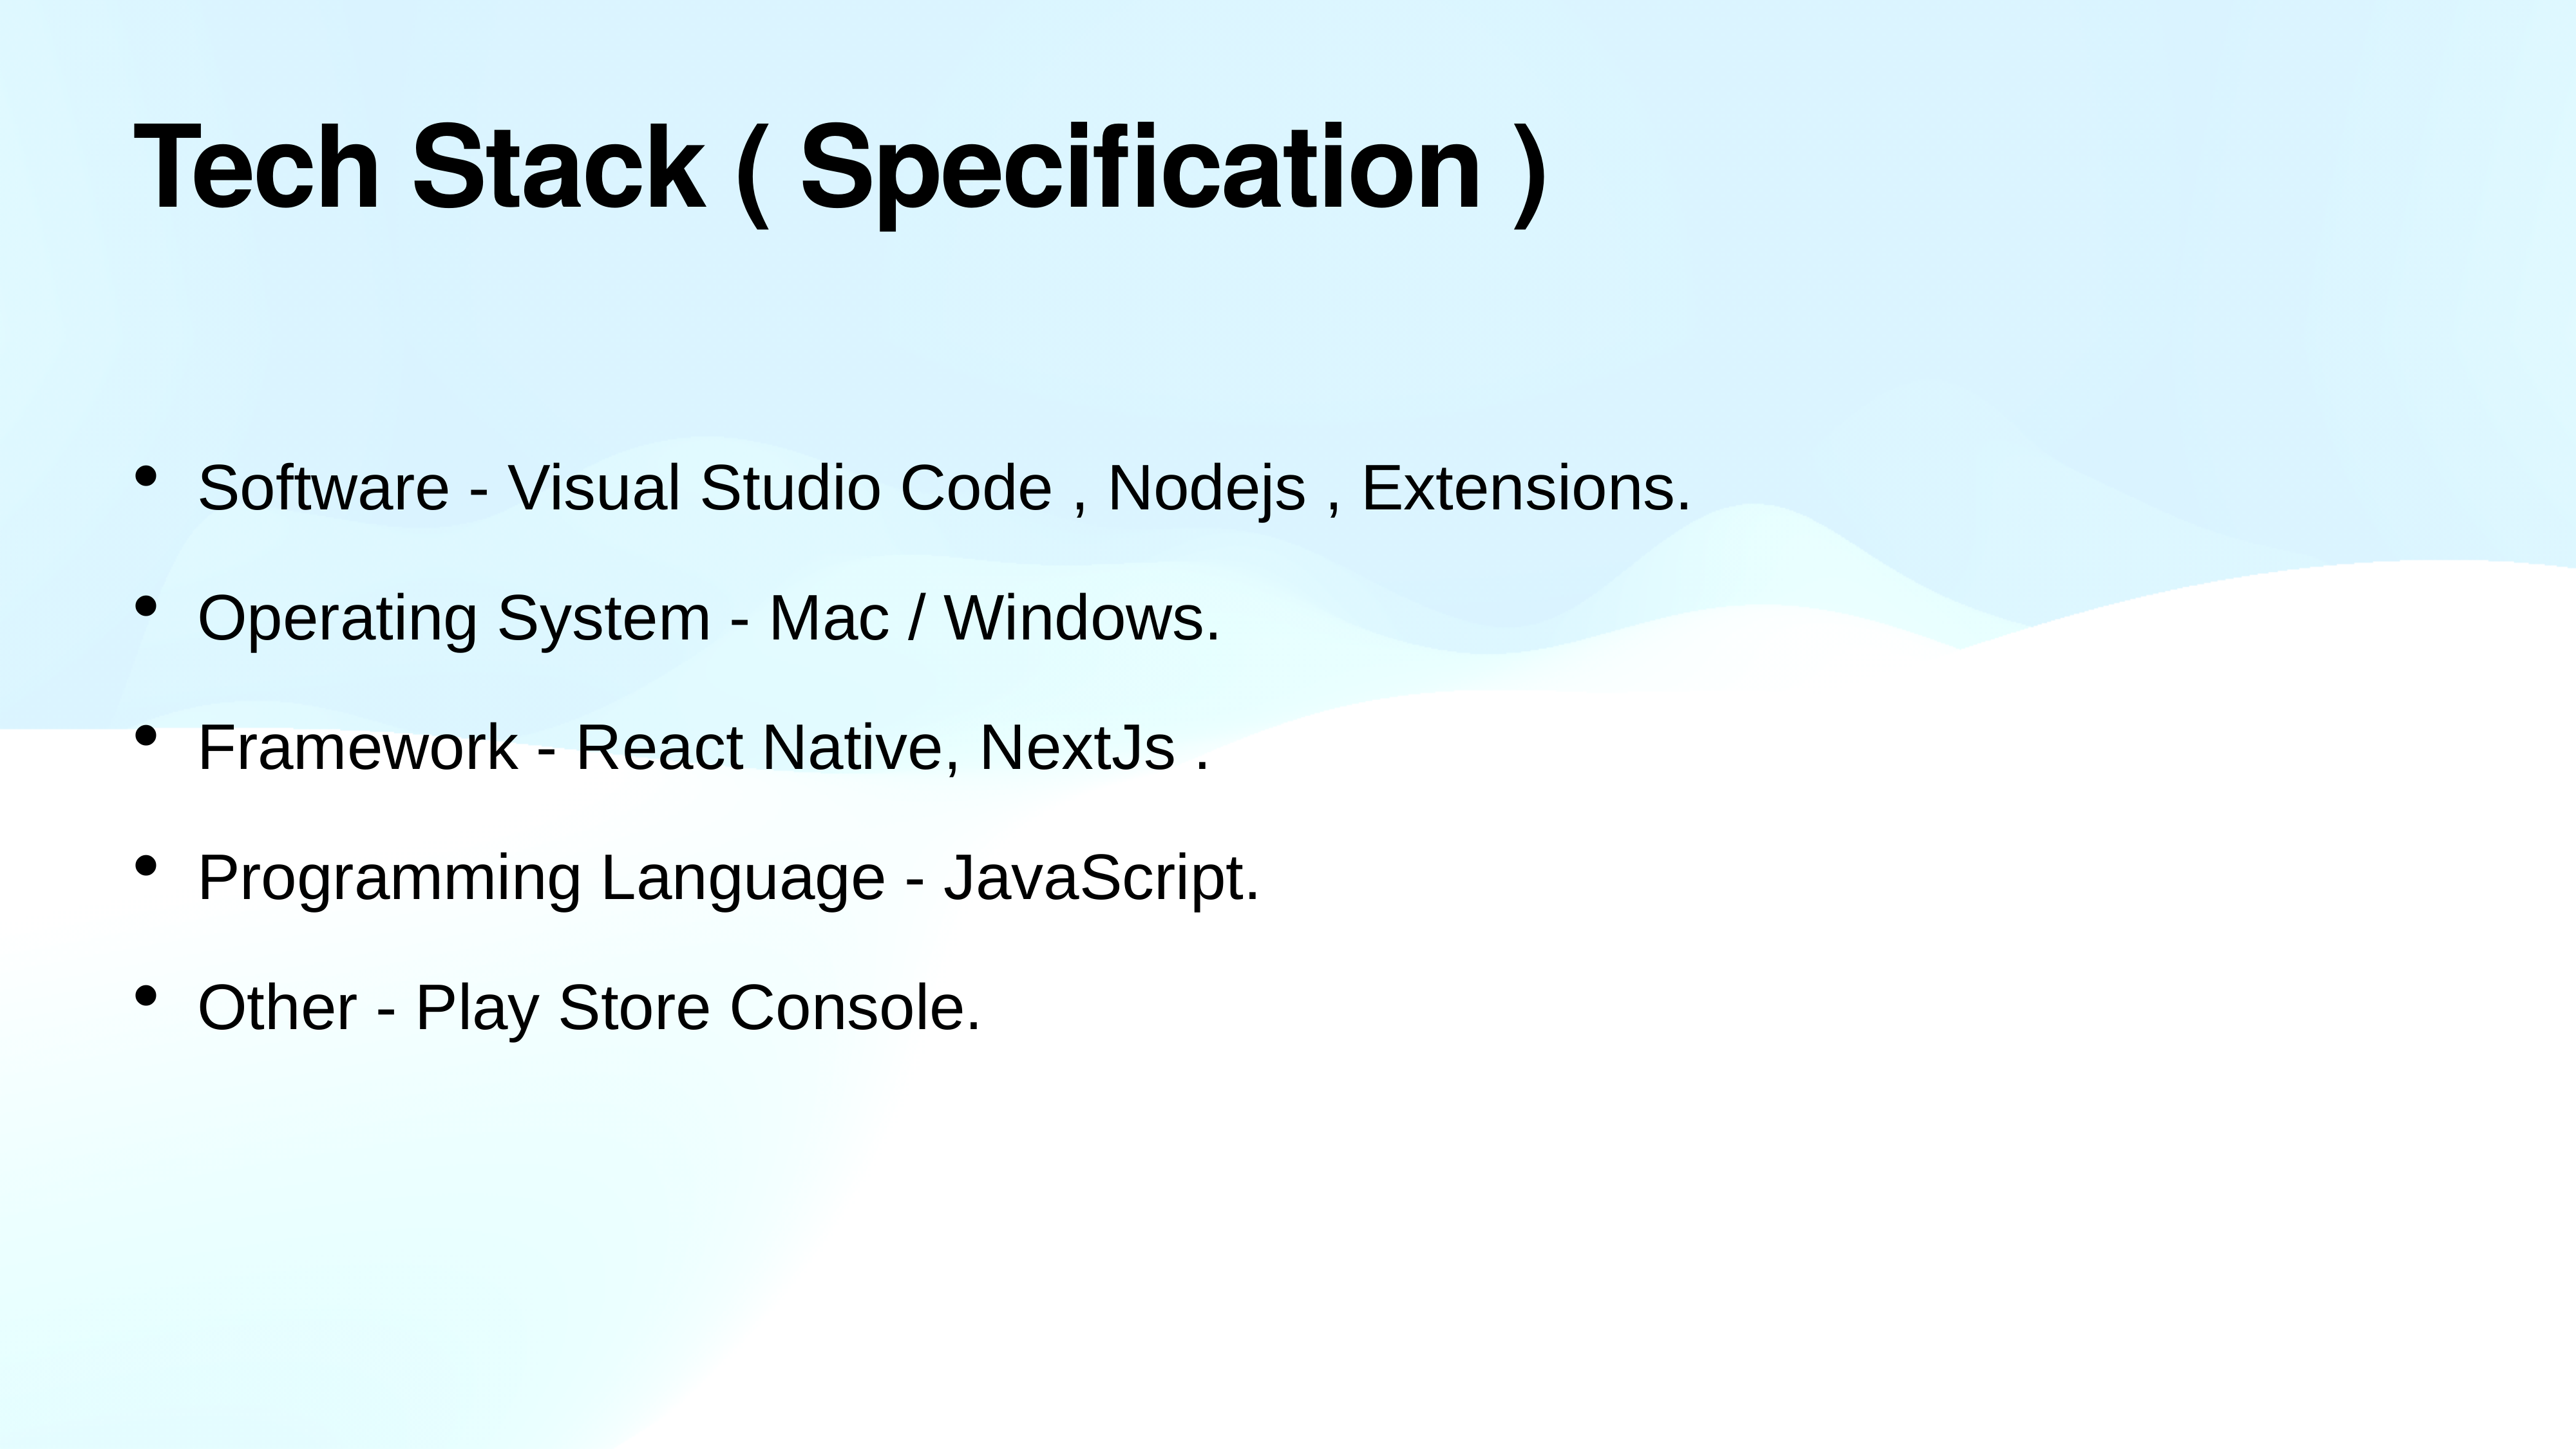

# Tech Stack ( Specification )
Software - Visual Studio Code , Nodejs , Extensions.
Operating System - Mac / Windows.
Framework - React Native, NextJs .
Programming Language - JavaScript.
Other - Play Store Console.